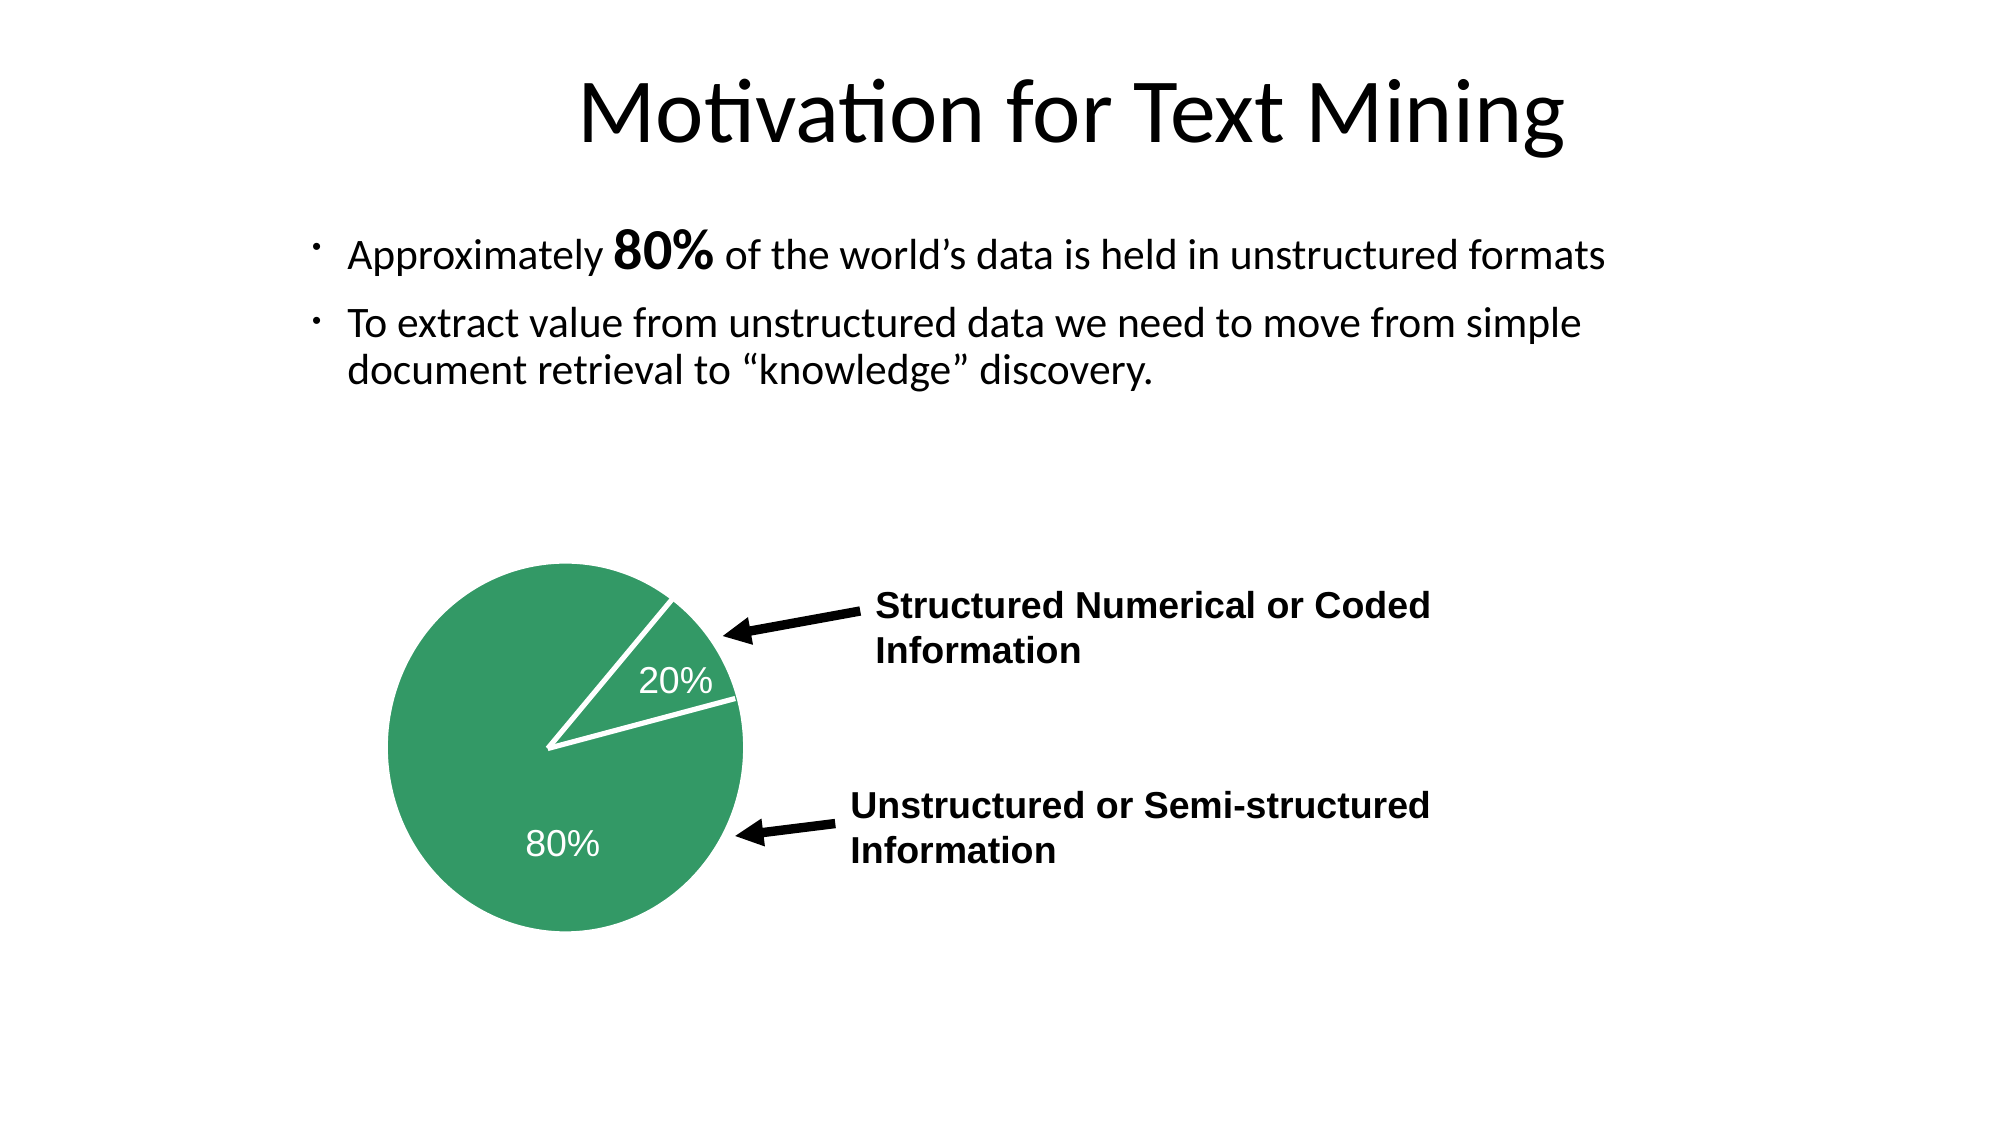

# Motivation for Text Mining
Approximately 80% of the world’s data is held in unstructured formats
To extract value from unstructured data we need to move from simple document retrieval to “knowledge” discovery.

Structured Numerical or Coded
Information

20%

Unstructured or Semi-structured
Information
80%